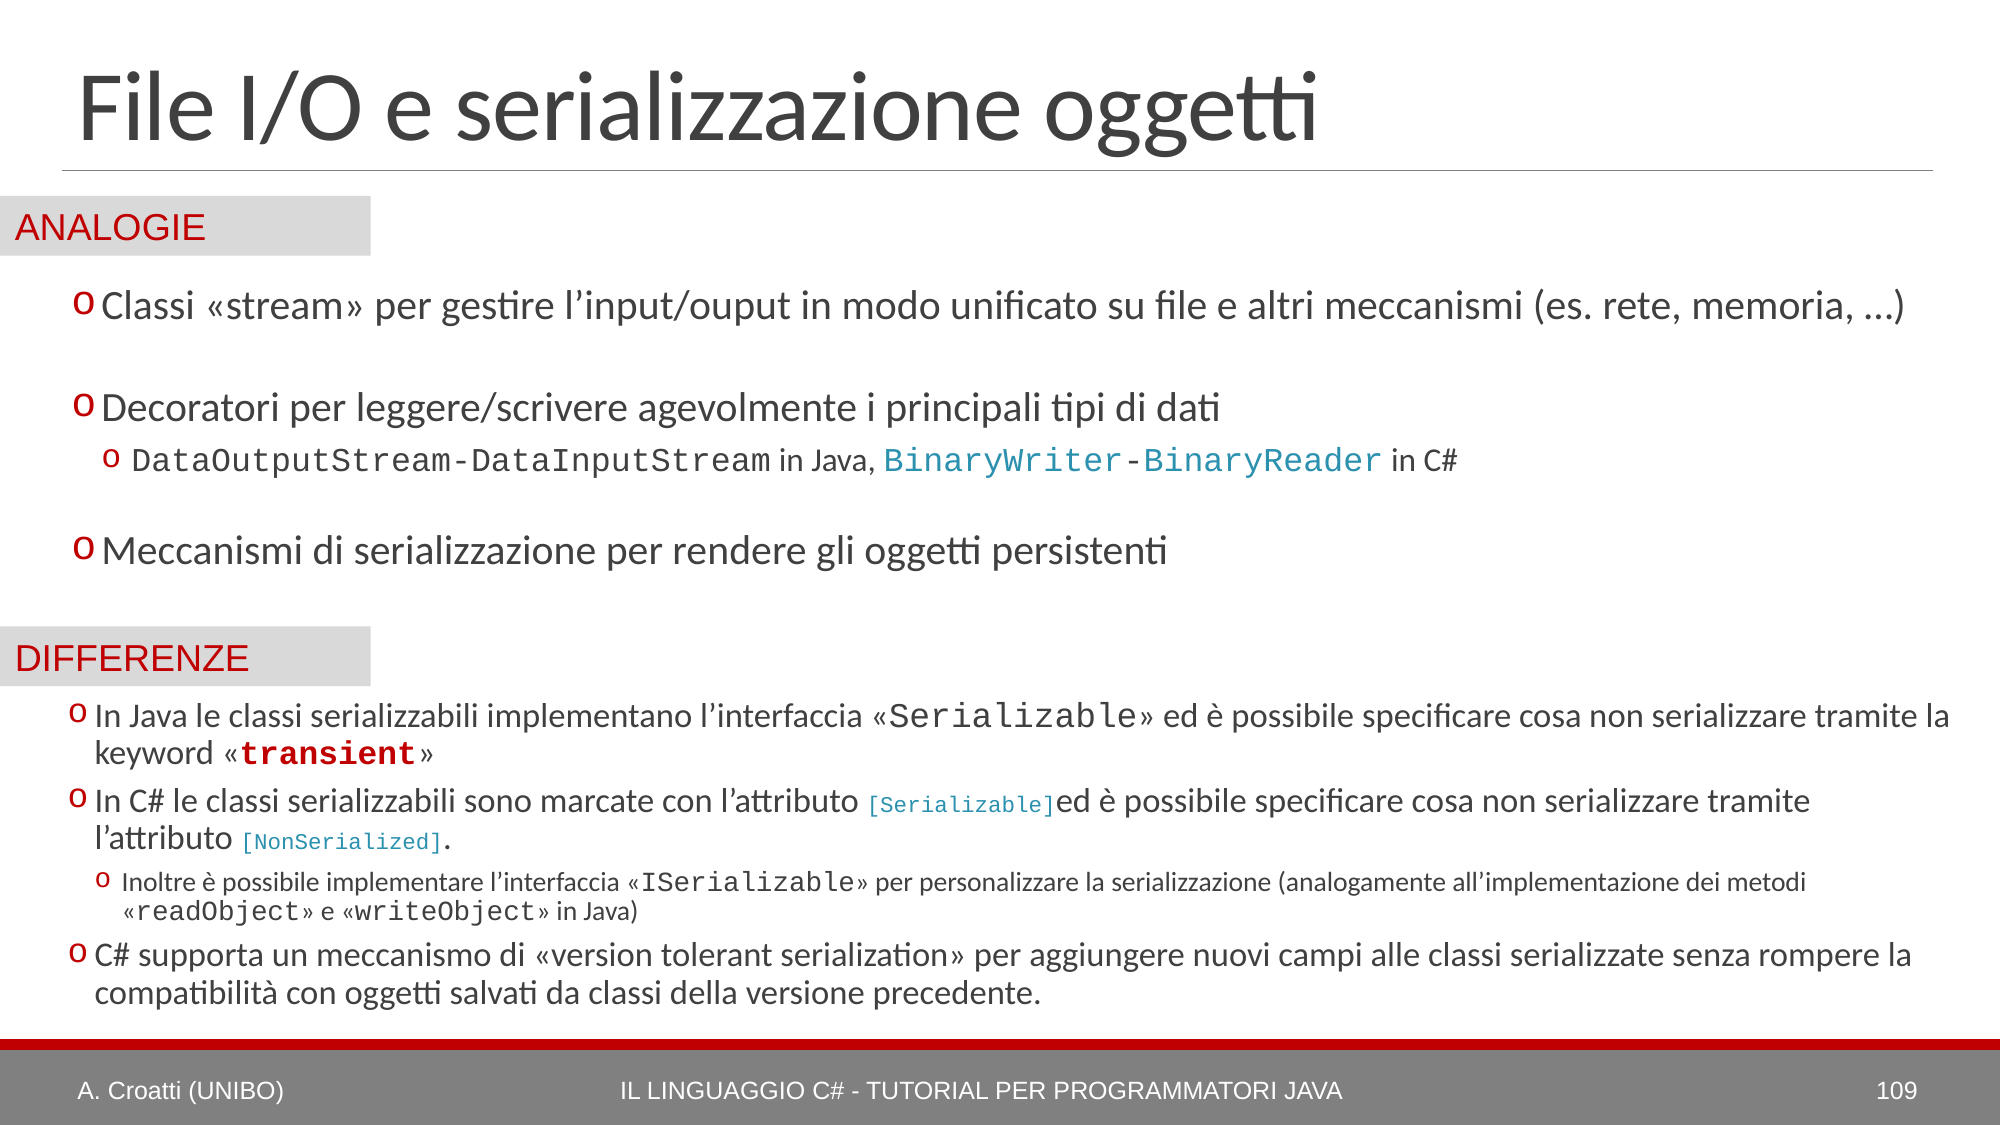

# File I/O e serializzazione oggetti
Classi «stream» per gestire l’input/ouput in modo unificato su file e altri meccanismi (es. rete, memoria, …)

Decoratori per leggere/scrivere agevolmente i principali tipi di dati
DataOutputStream-DataInputStream in Java, BinaryWriter-BinaryReader in C#

Meccanismi di serializzazione per rendere gli oggetti persistenti
In Java le classi serializzabili implementano l’interfaccia «Serializable» ed è possibile specificare cosa non serializzare tramite la keyword «transient»
In C# le classi serializzabili sono marcate con l’attributo [Serializable]ed è possibile specificare cosa non serializzare tramite l’attributo [NonSerialized].
Inoltre è possibile implementare l’interfaccia «ISerializable» per personalizzare la serializzazione (analogamente all’implementazione dei metodi «readObject» e «writeObject» in Java)
C# supporta un meccanismo di «version tolerant serialization» per aggiungere nuovi campi alle classi serializzate senza rompere la compatibilità con oggetti salvati da classi della versione precedente.
A. Croatti (UNIBO)
Il Linguaggio C# - Tutorial per Programmatori Java
109